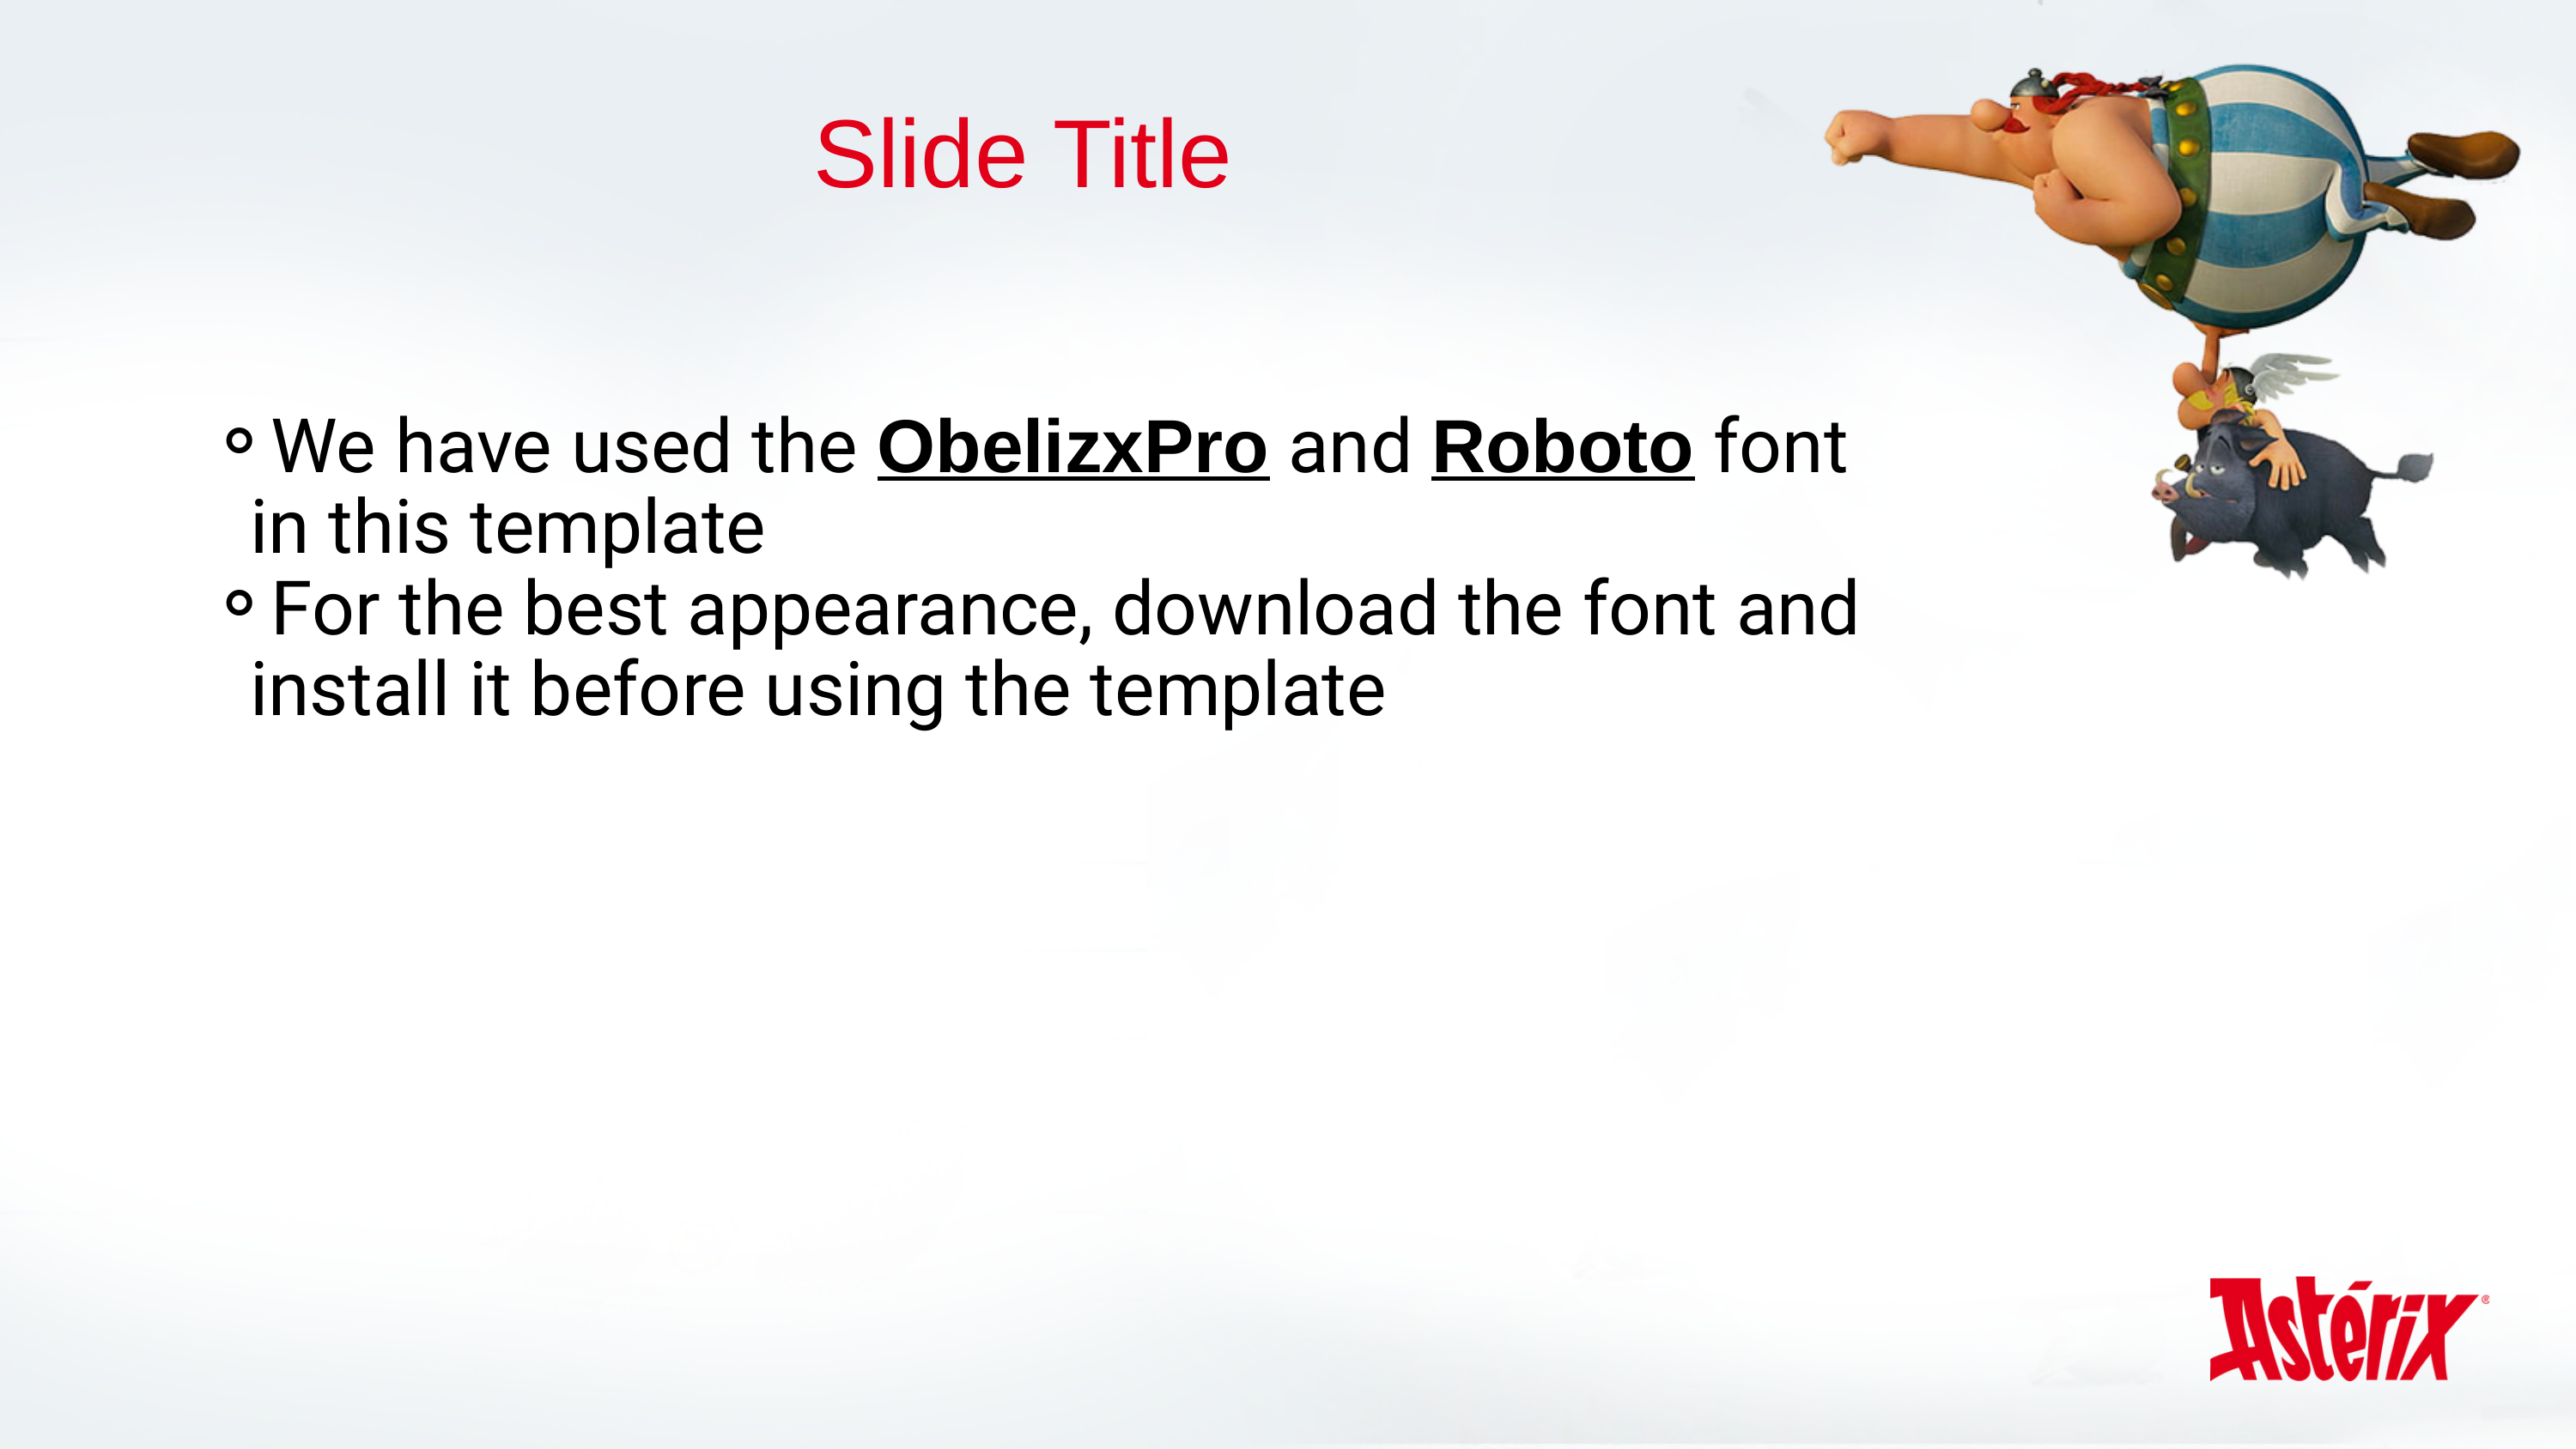

Slide Title
We have used the ObelizxPro and Roboto font in this template
For the best appearance, download the font and install it before using the template

Find more PowerPoint templates on prezentr.com!